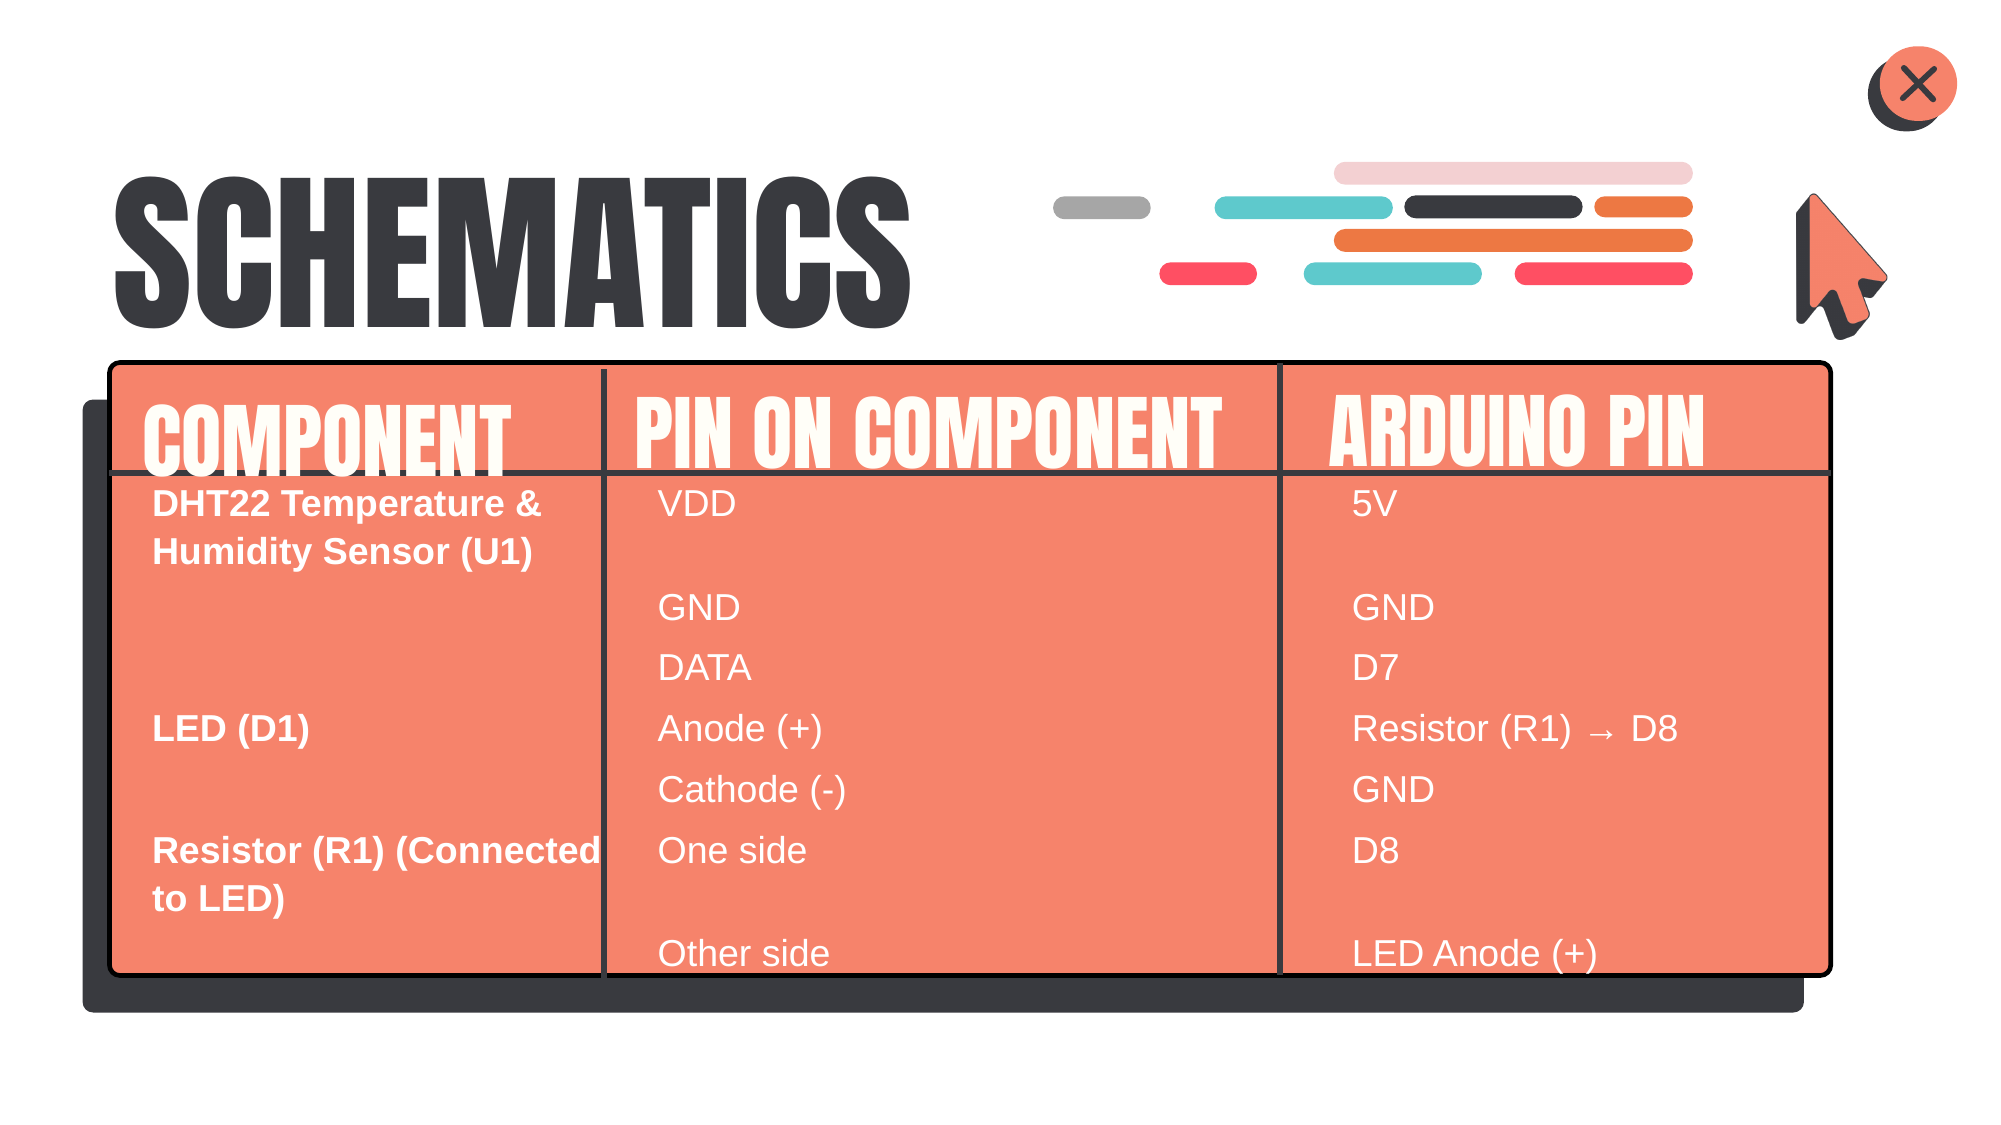

SCHEMATICS

ARDUINO PIN
PIN ON COMPONENT
COMPONENT

| DHT22 Temperature & Humidity Sensor (U1) | VDD | 5V |
| --- | --- | --- |
|  | GND | GND |
|  | DATA | D7 |
| LED (D1) | Anode (+) | Resistor (R1) → D8 |
|  | Cathode (-) | GND |
| Resistor (R1) (Connected to LED) | One side | D8 |
|  | Other side | LED Anode (+) |